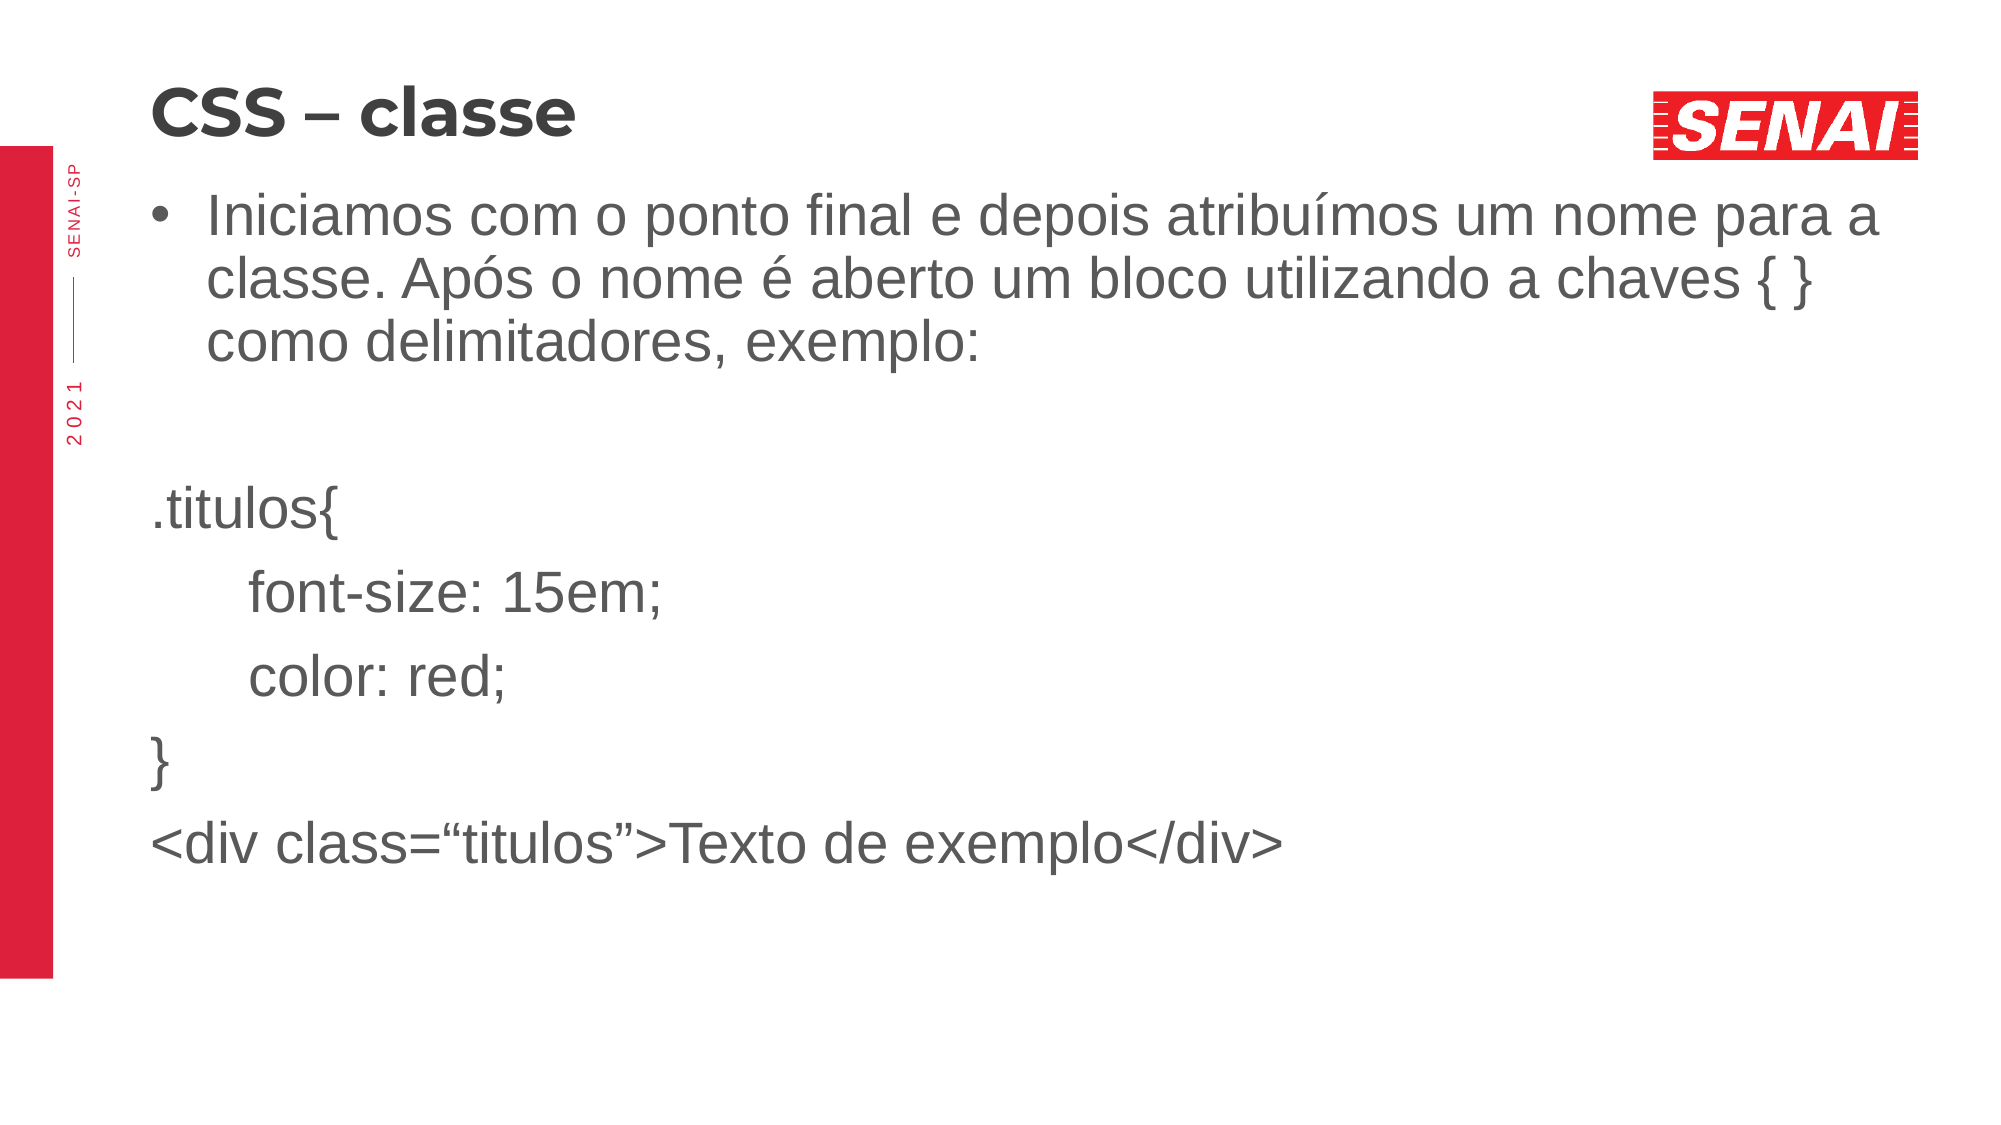

# CSS – classe
Iniciamos com o ponto final e depois atribuímos um nome para a classe. Após o nome é aberto um bloco utilizando a chaves { } como delimitadores, exemplo:

.titulos{
      font-size: 15em;
      color: red;
}
<div class=“titulos”>Texto de exemplo</div>